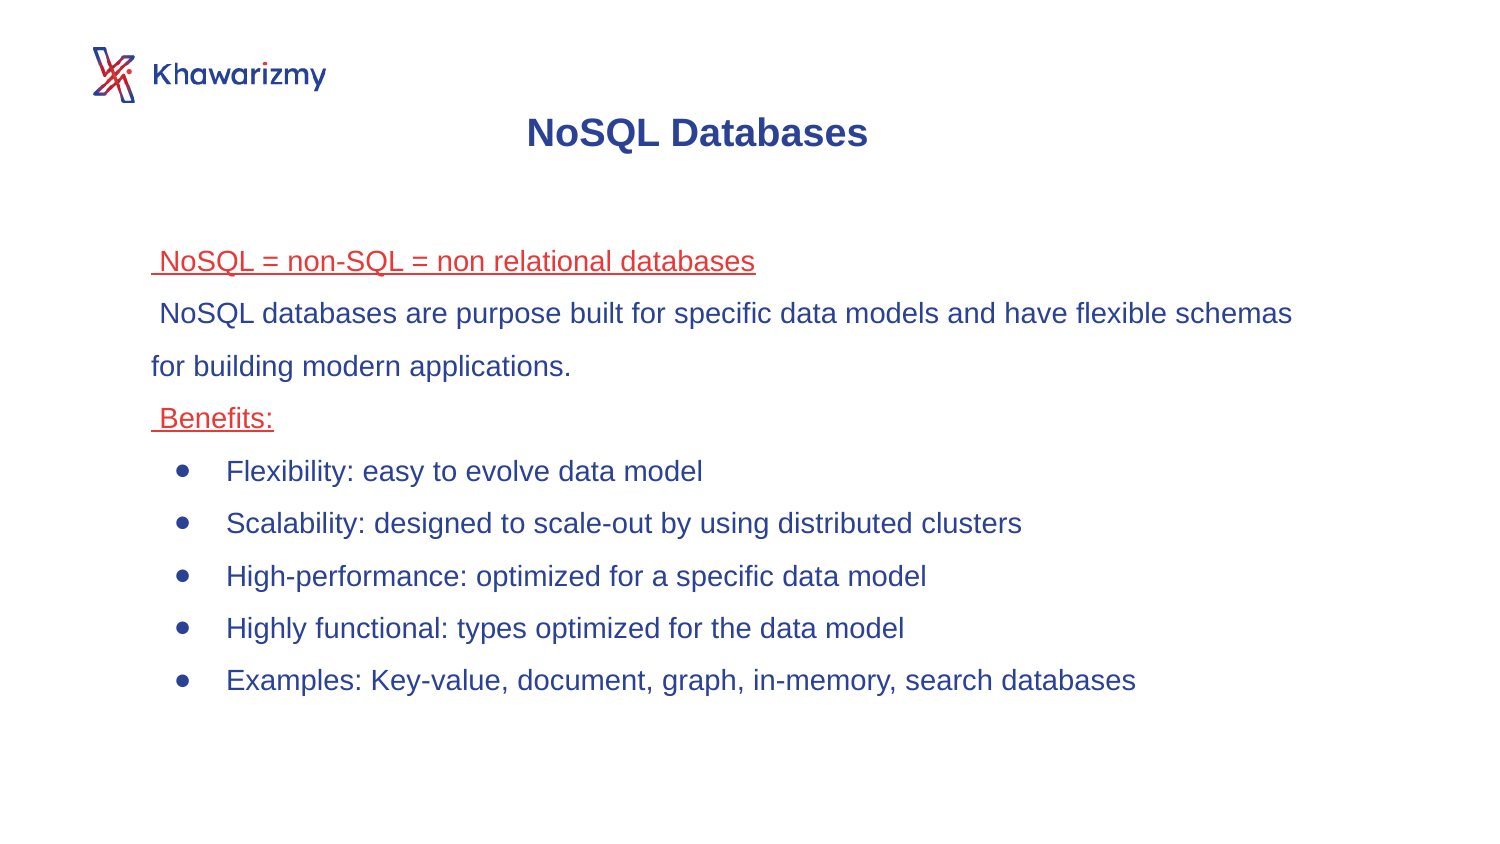

NoSQL Databases
 NoSQL = non-SQL = non relational databases
 NoSQL databases are purpose built for specific data models and have flexible schemas for building modern applications.
 Benefits:
Flexibility: easy to evolve data model
Scalability: designed to scale-out by using distributed clusters
High-performance: optimized for a specific data model
Highly functional: types optimized for the data model
Examples: Key-value, document, graph, in-memory, search databases